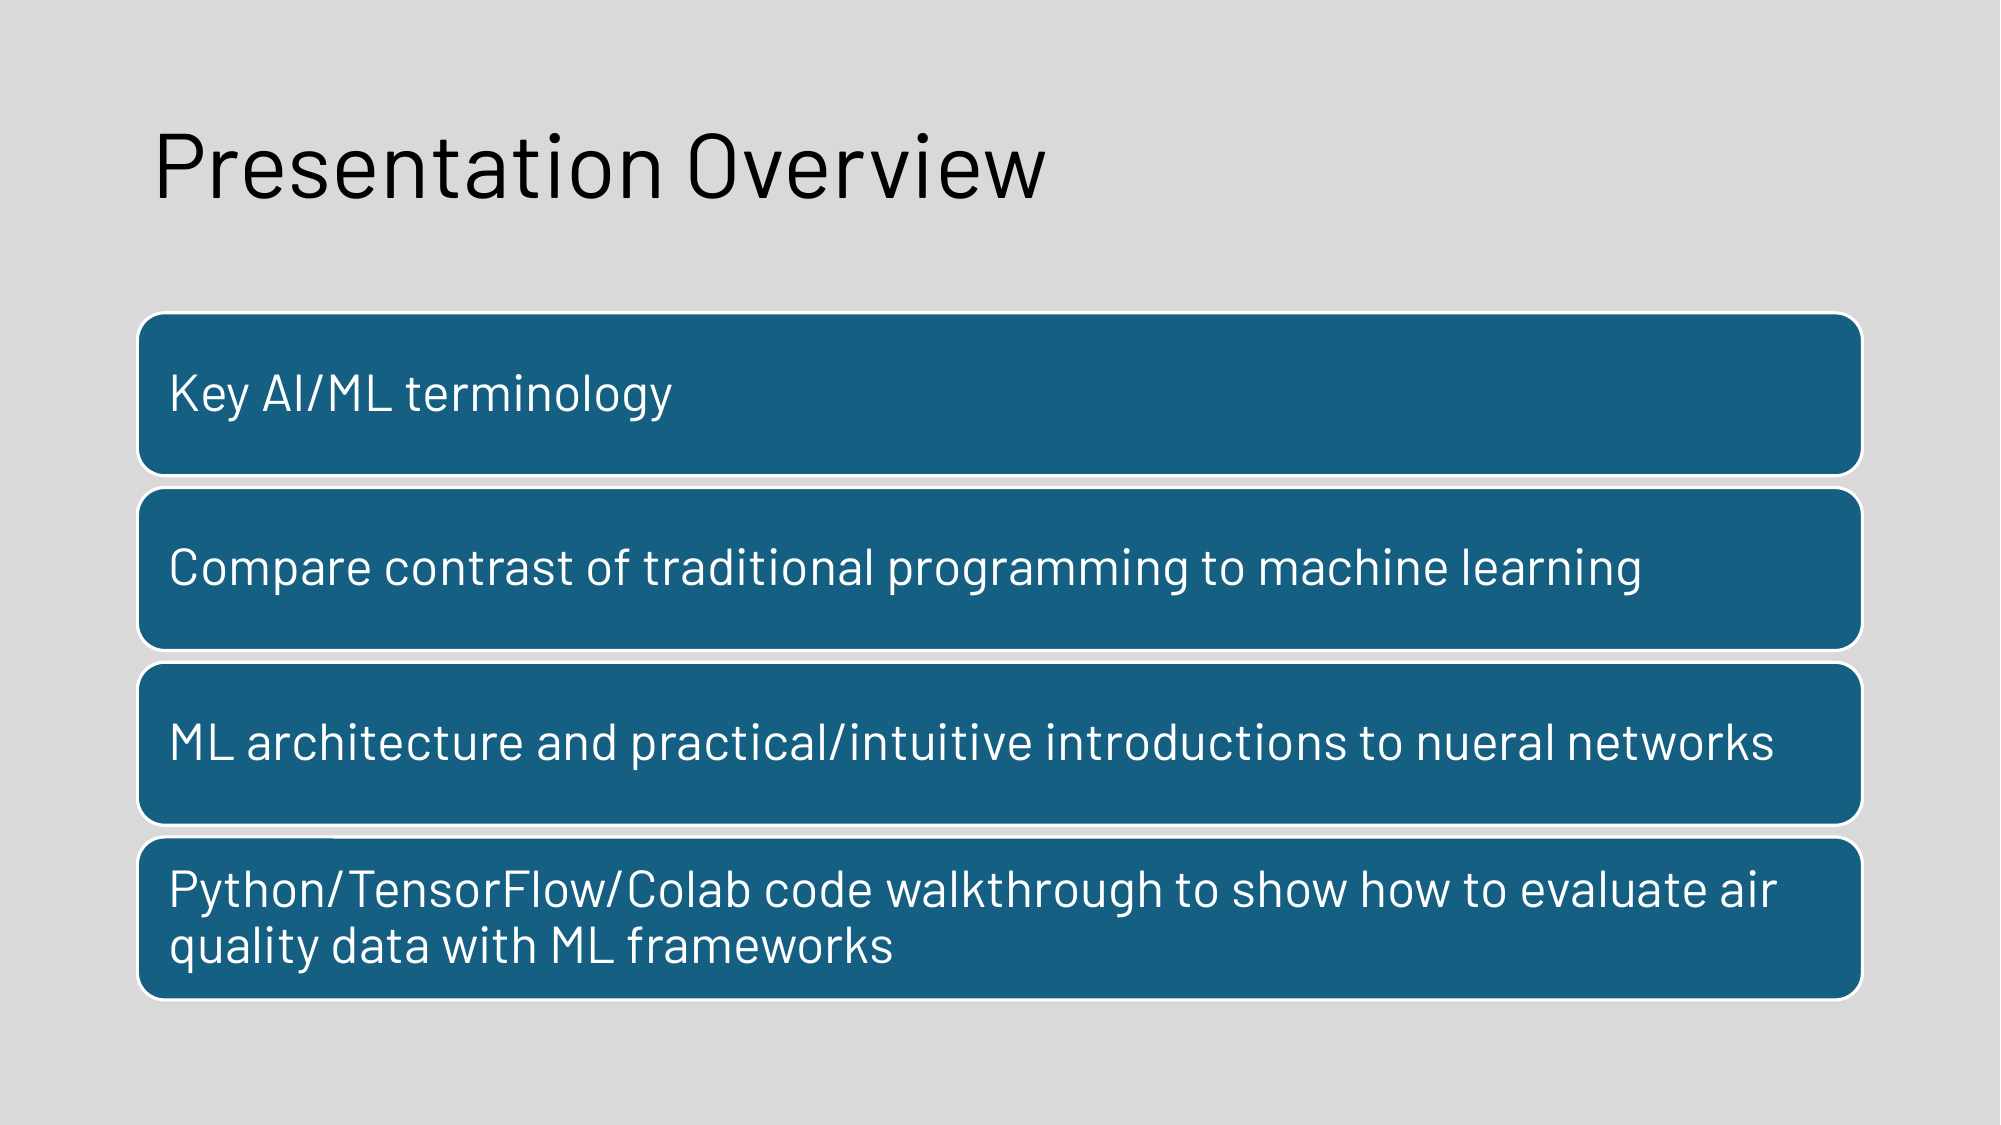

# Presentation Overview
Key AI/ML terminology
Compare contrast of traditional programming to machine learning
ML architecture and practical/intuitive introductions to nueral networks
Python/TensorFlow/Colab code walkthrough to show how to evaluate air quality data with ML frameworks